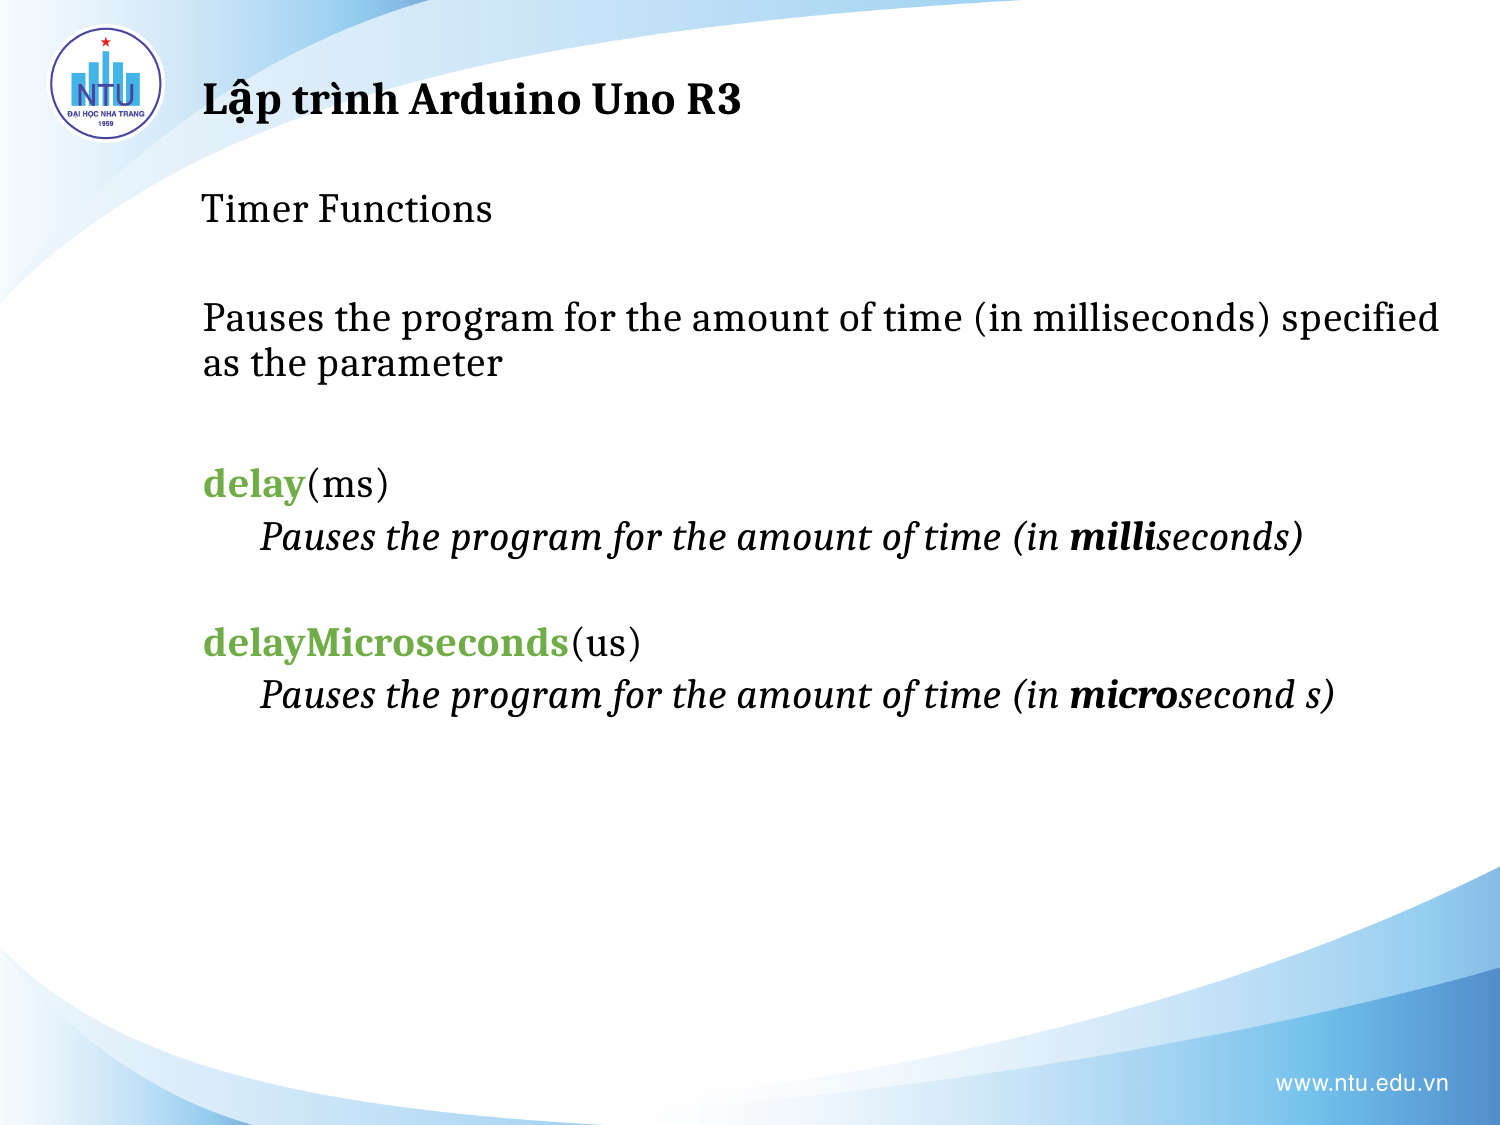

Lập trình Arduino Uno R3
# Timer Functions
Pauses the program for the amount of time (in milliseconds) specified as the parameter

delay(ms)
Pauses the program for the amount of time (in milliseconds)

delayMicroseconds(us)
Pauses the program for the amount of time (in microsecond s)